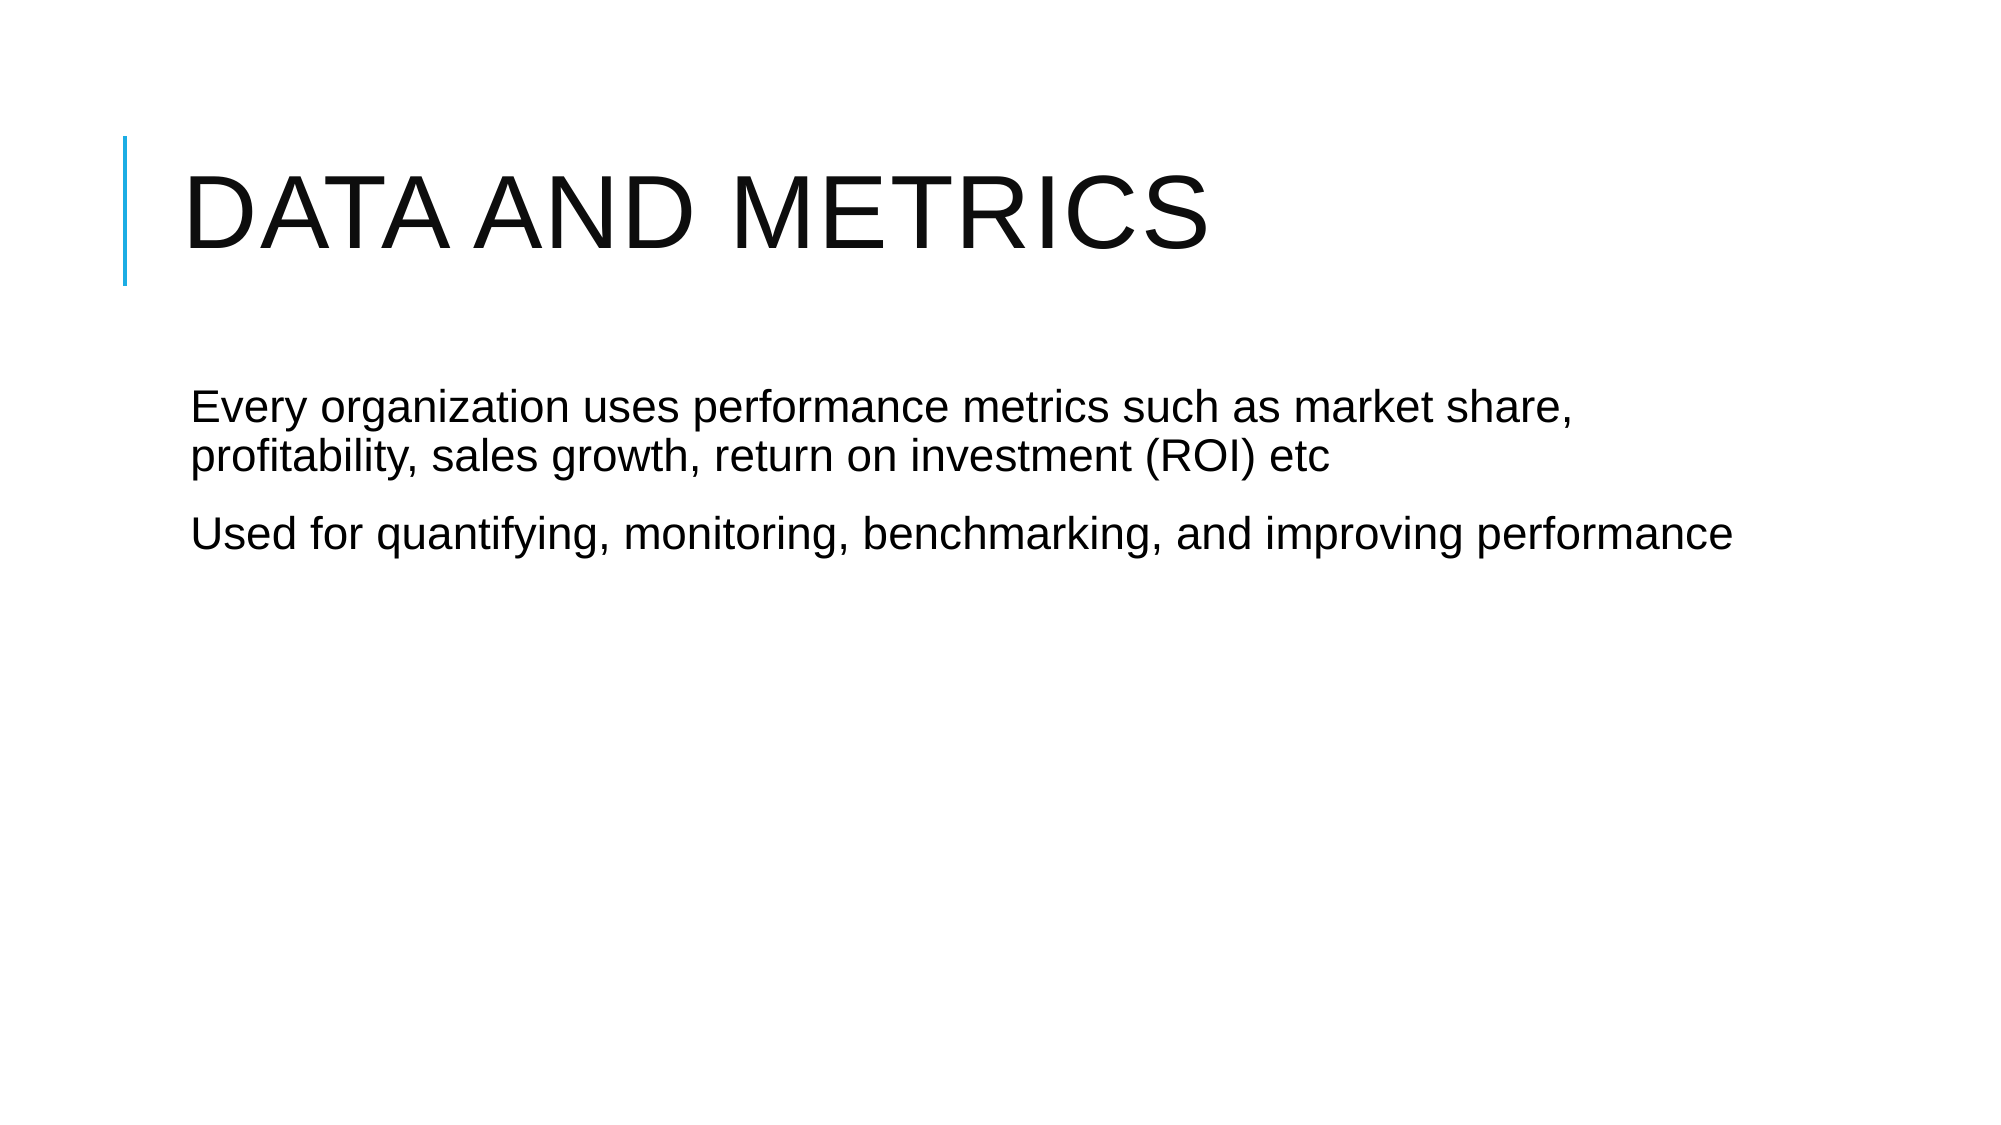

# Data and metrics
Every organization uses performance metrics such as market share, profitability, sales growth, return on investment (ROI) etc
Used for quantifying, monitoring, benchmarking, and improving performance